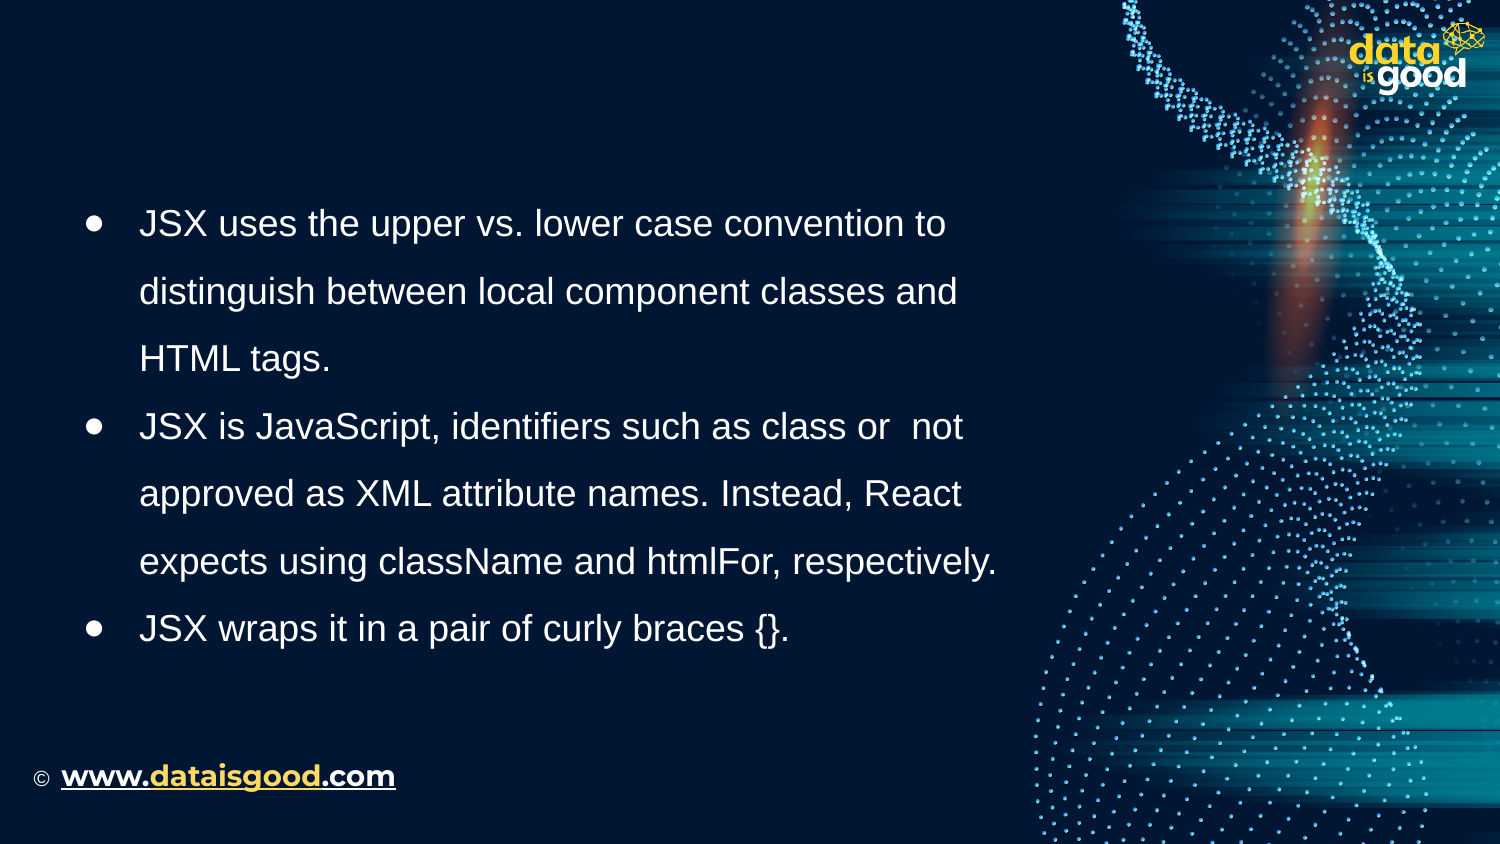

#
JSX uses the upper vs. lower case convention to distinguish between local component classes and HTML tags.
JSX is JavaScript, identifiers such as class or  not approved as XML attribute names. Instead, React expects using className and htmlFor, respectively.
JSX wraps it in a pair of curly braces {}.